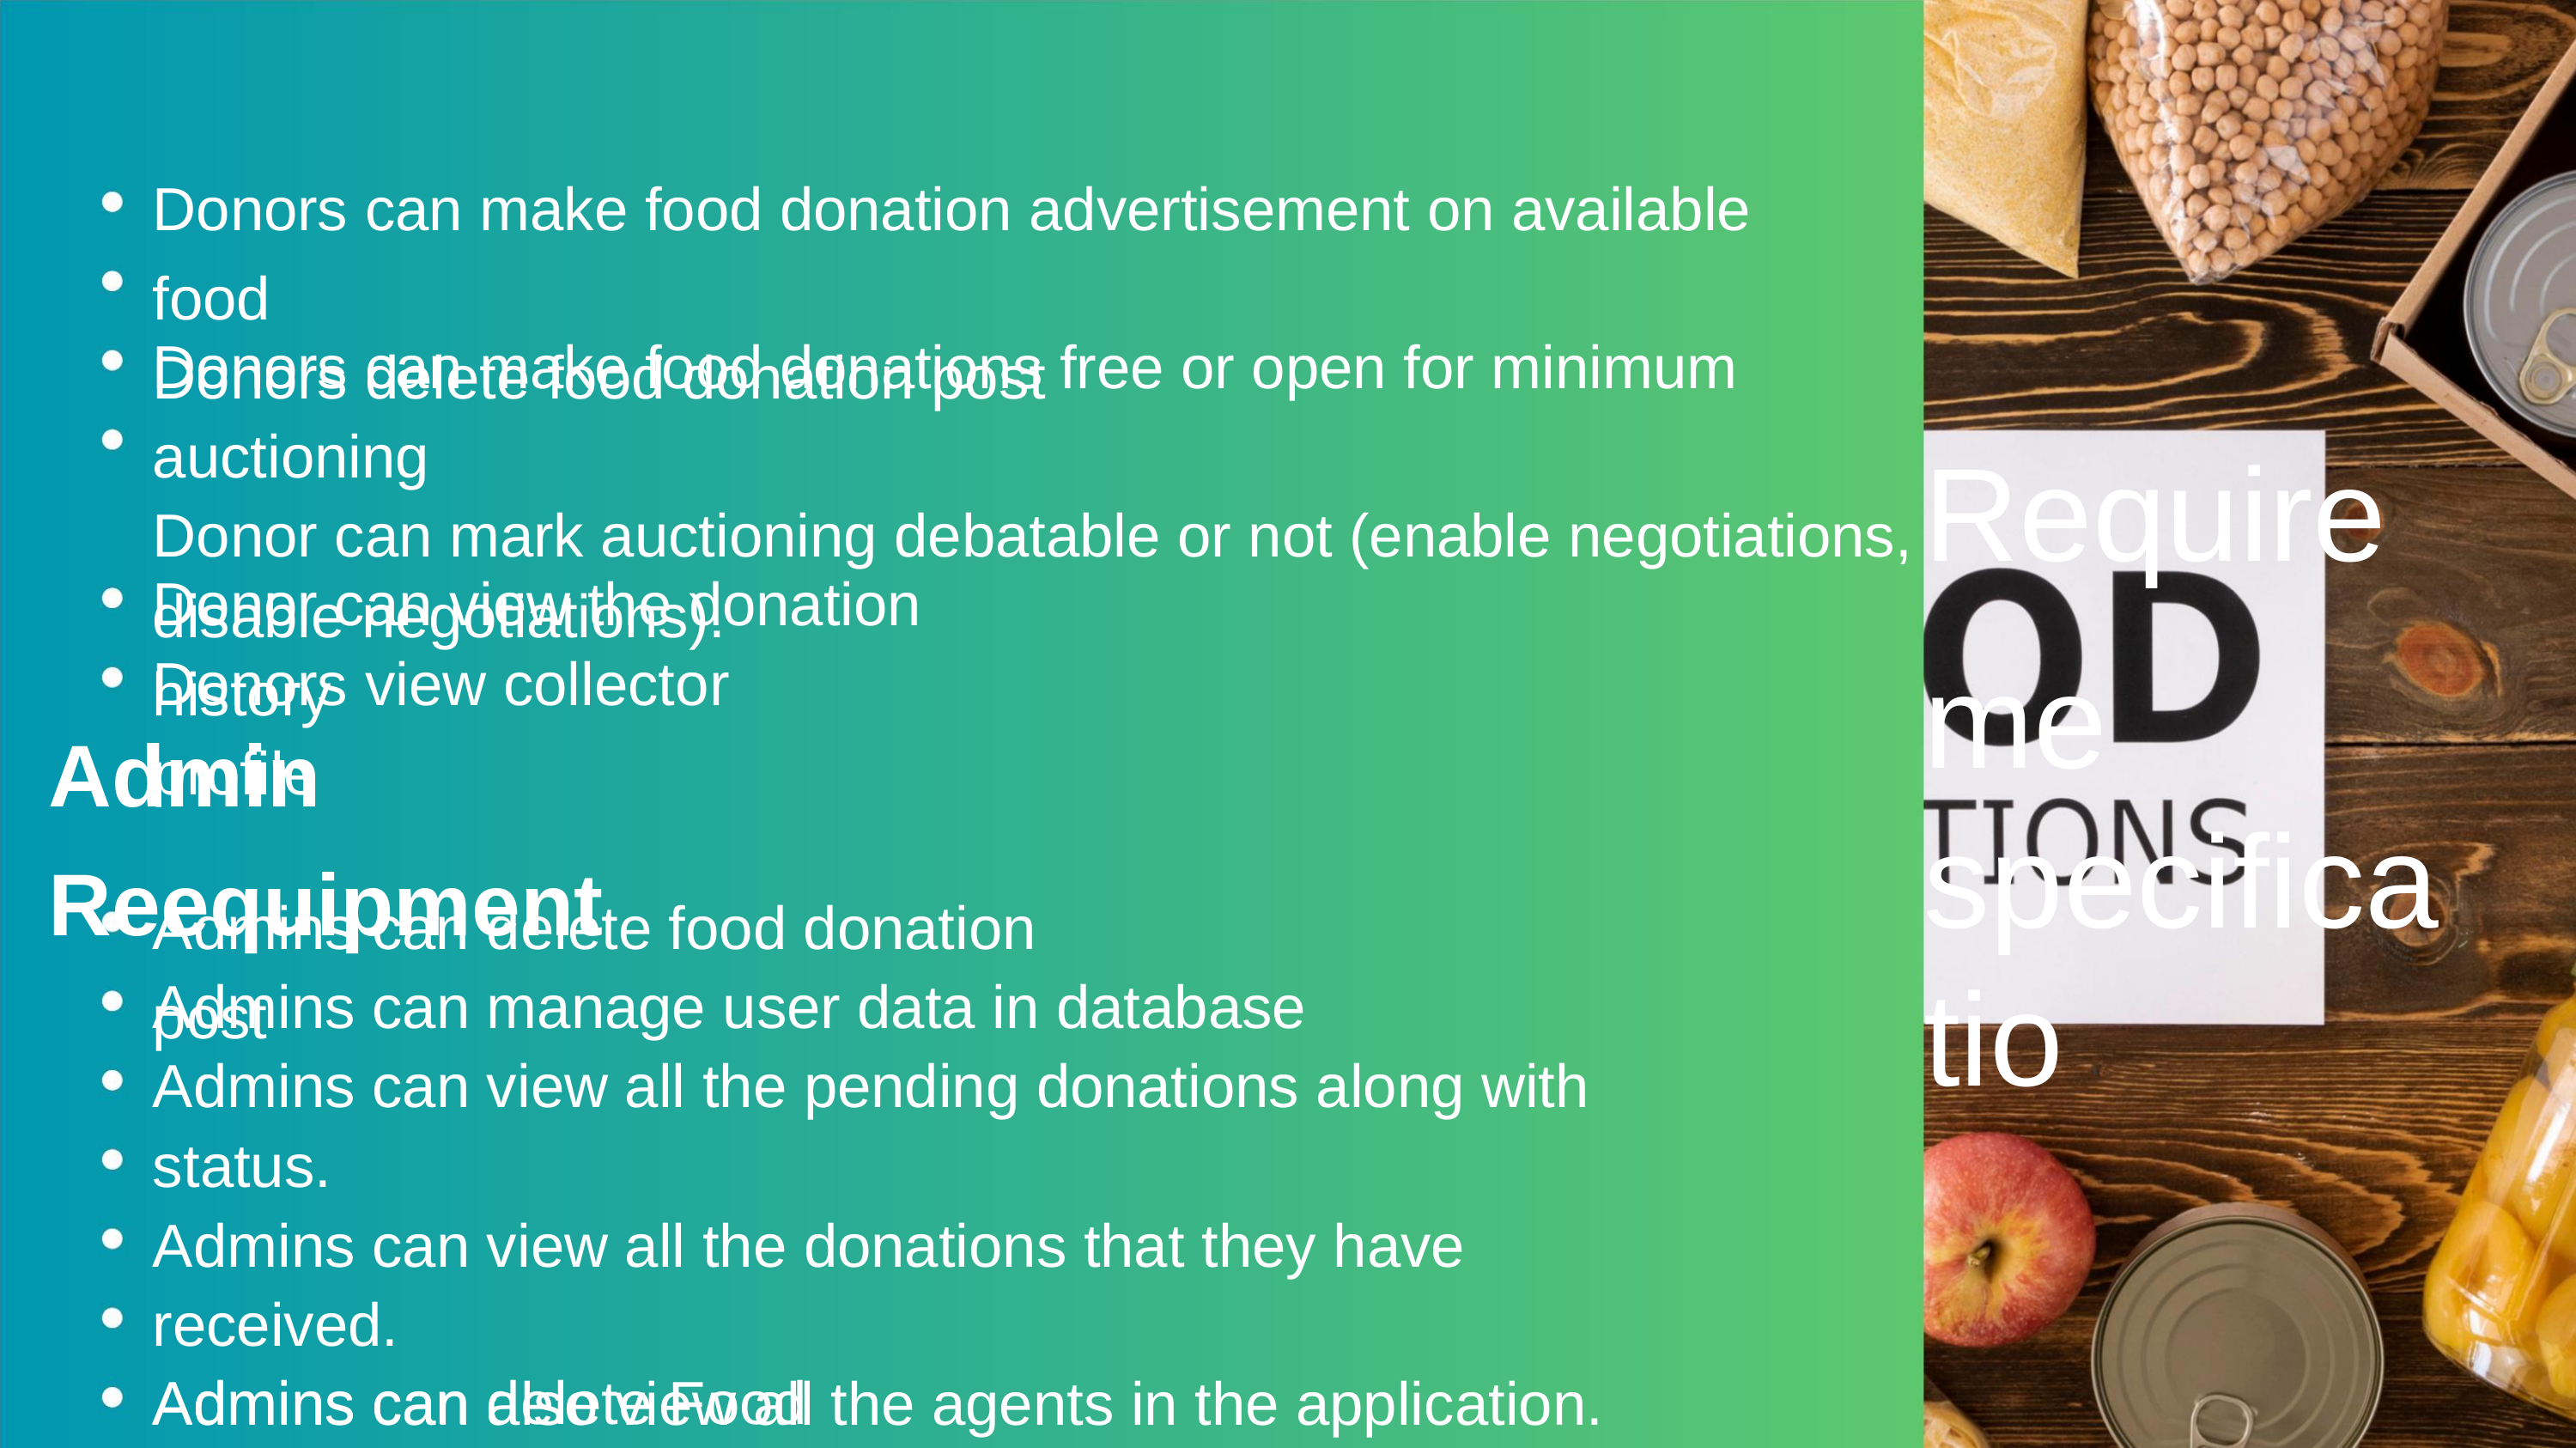

Donor Reequipment
Donors can make food donation advertisement on available food
Donors delete food donation post
Donors can make food donations free or open for minimum auctioning
Donor can mark auctioning debatable or not (enable negotiations,
disable negotiations).
Requireme
specificatio
Donor can view the donation history
Donors view collector profile
Admin Reequipment
Admins can delete food donation post
Admins can manage user data in database
Admins can view all the pending donations along with status.
Admins can view all the donations that they have received.
Admins can also view all the agents in the application.
Admins can delete user account
Admins can delete Food request